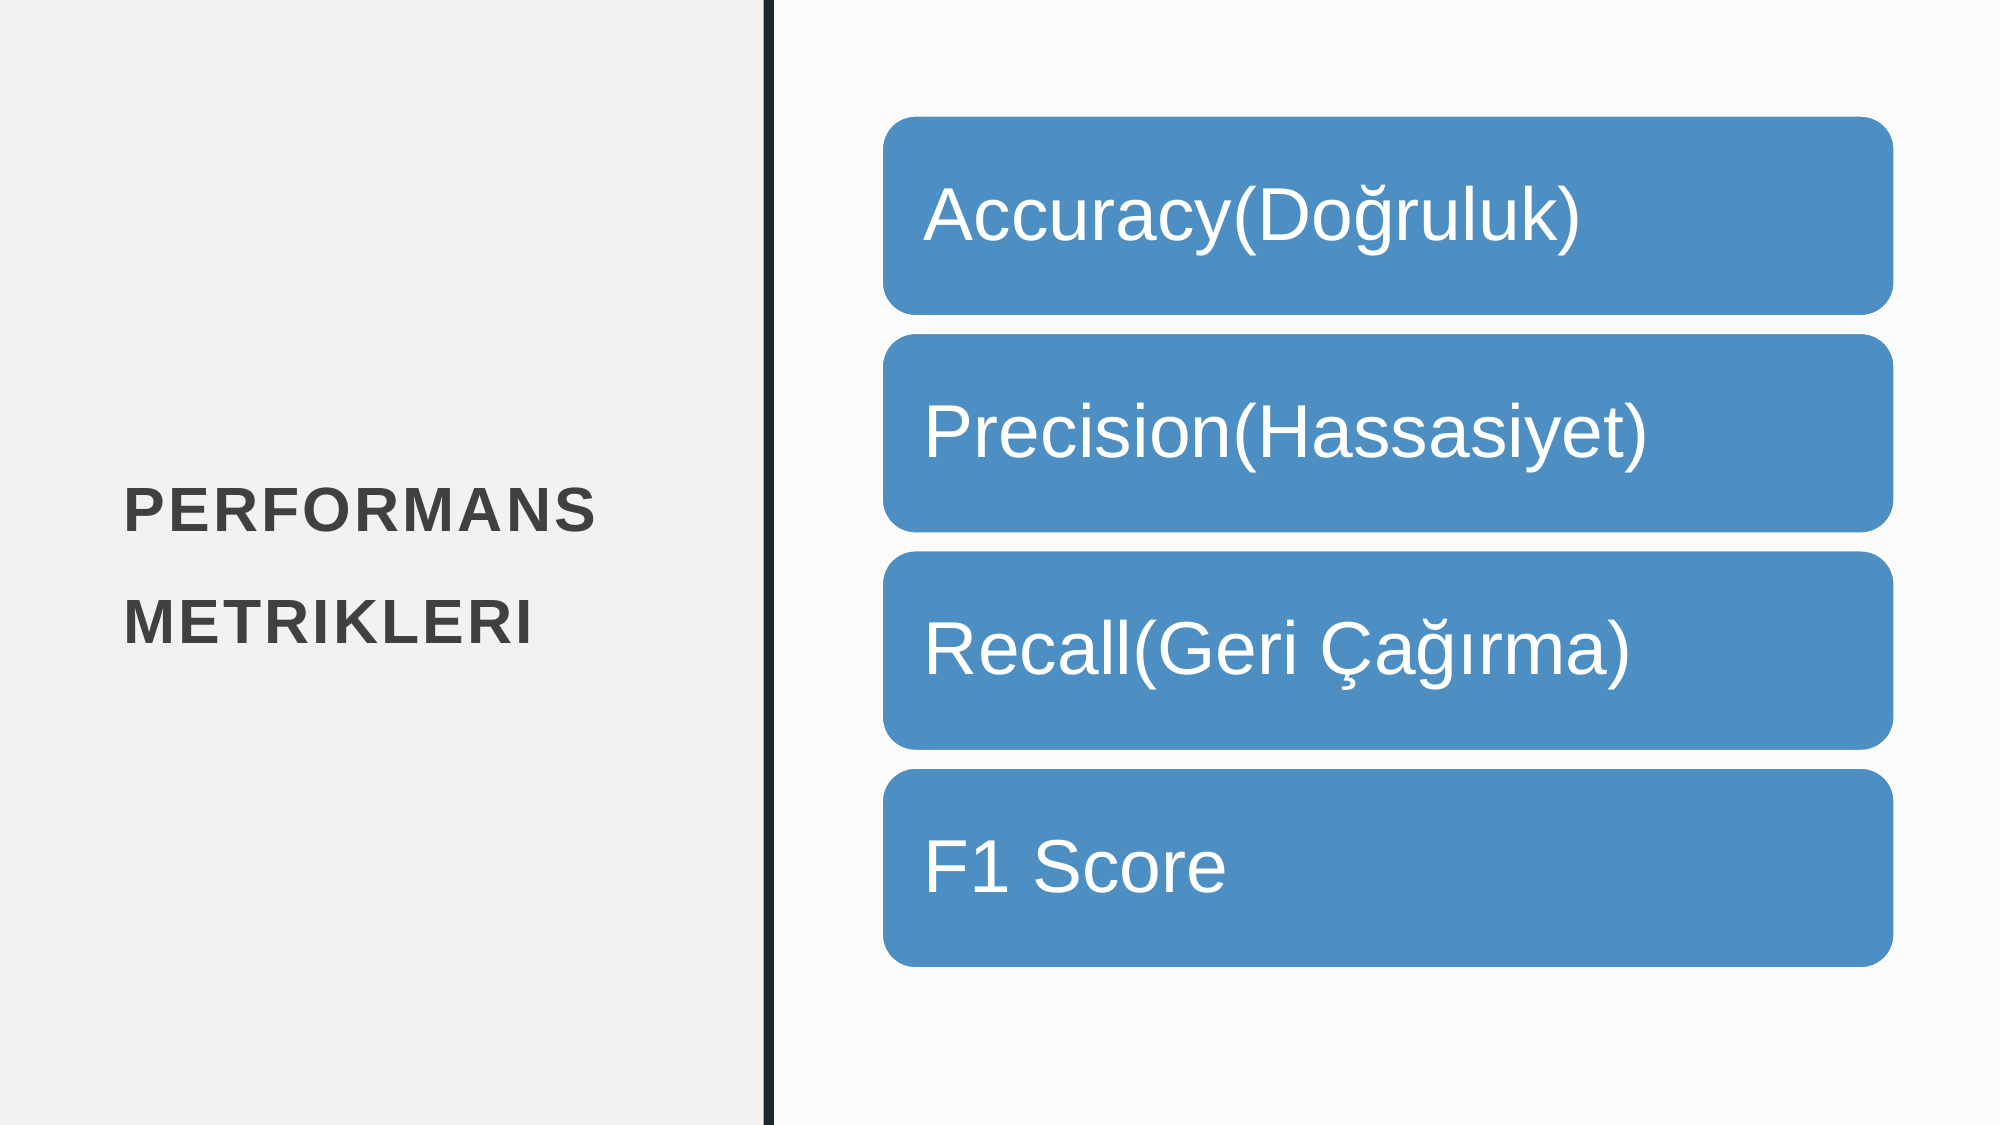

# PERFORMANS METRIKLERI
Accuracy(Doğruluk)
Precision(Hassasiyet)
Recall(Geri Çağırma)
F1 Score